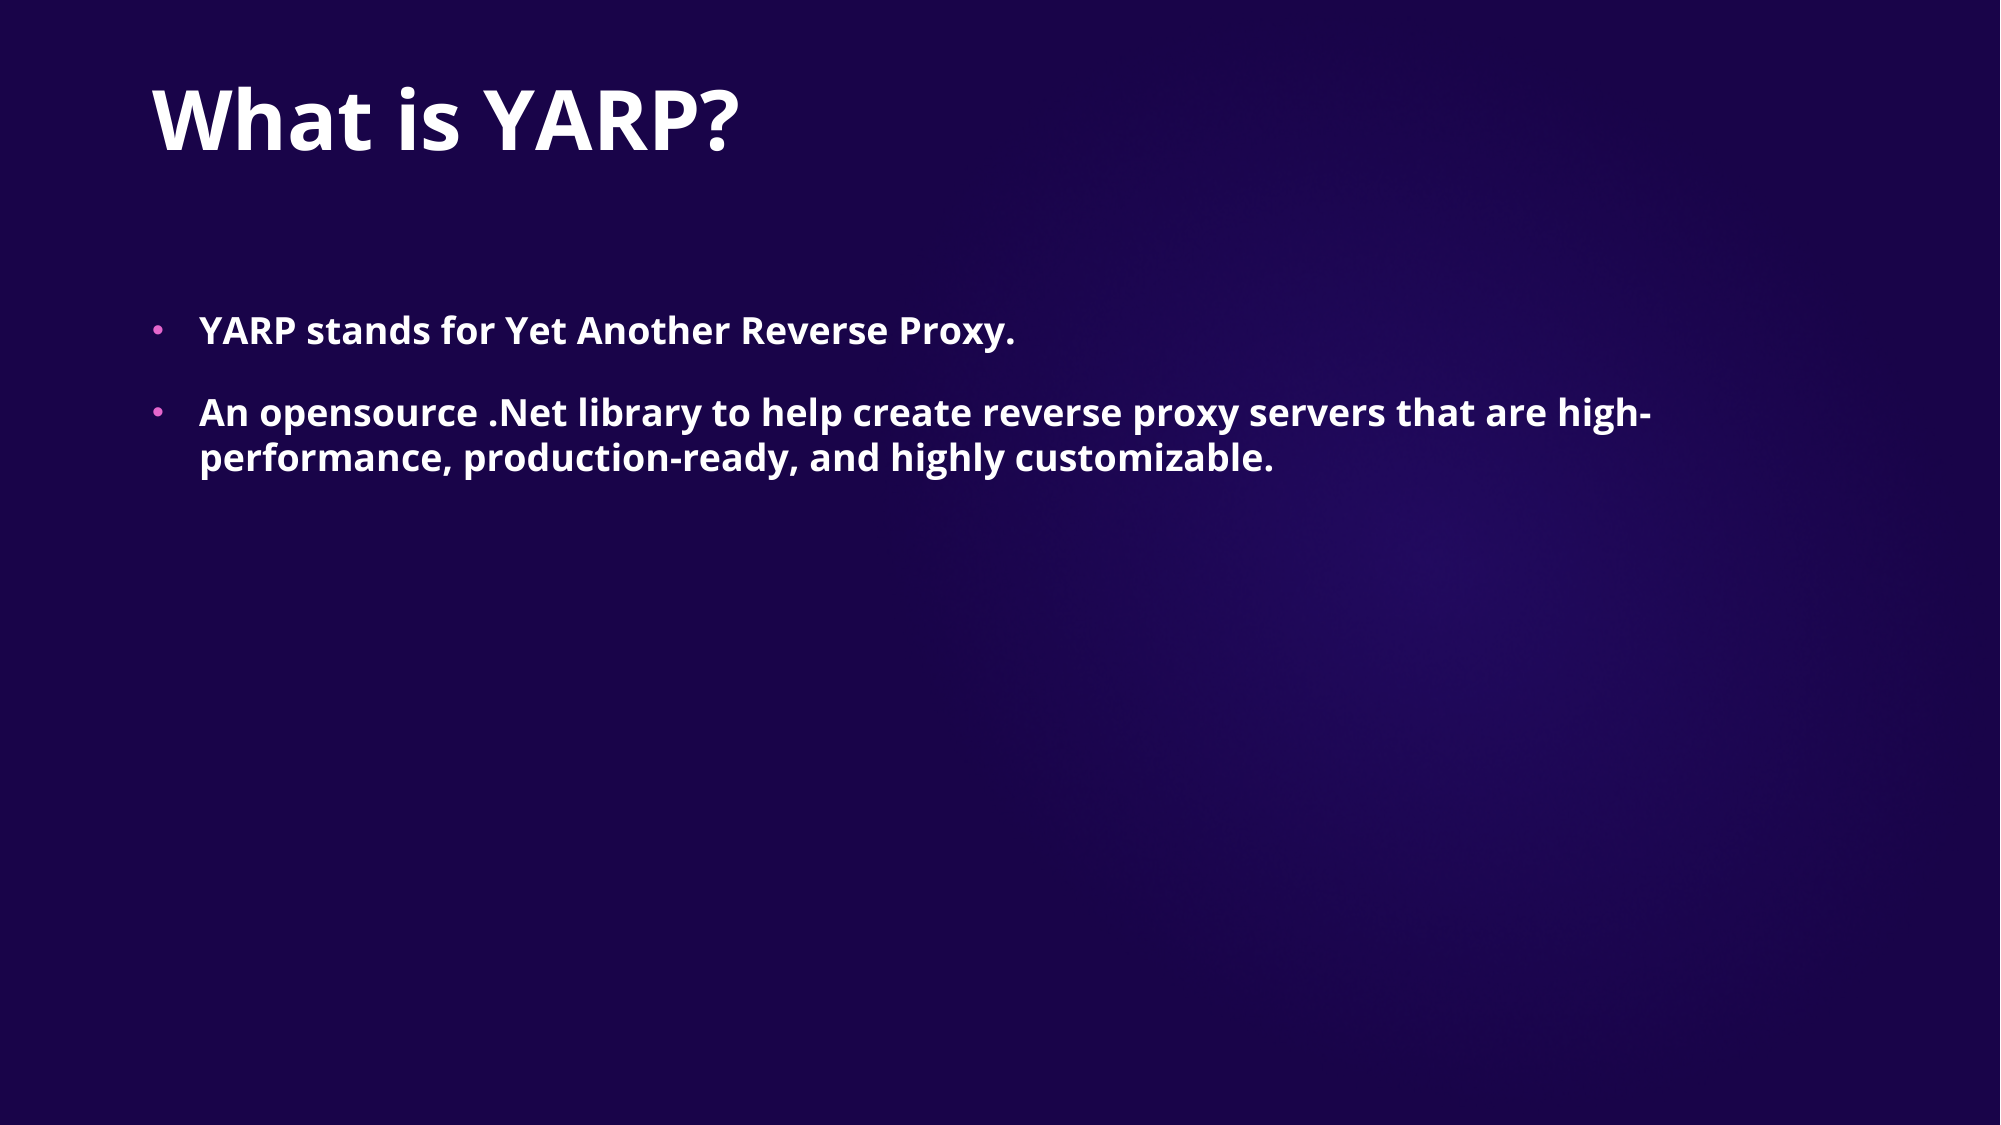

What is YARP?
YARP stands for Yet Another Reverse Proxy.
An opensource .Net library to help create reverse proxy servers that are high-performance, production-ready, and highly customizable.